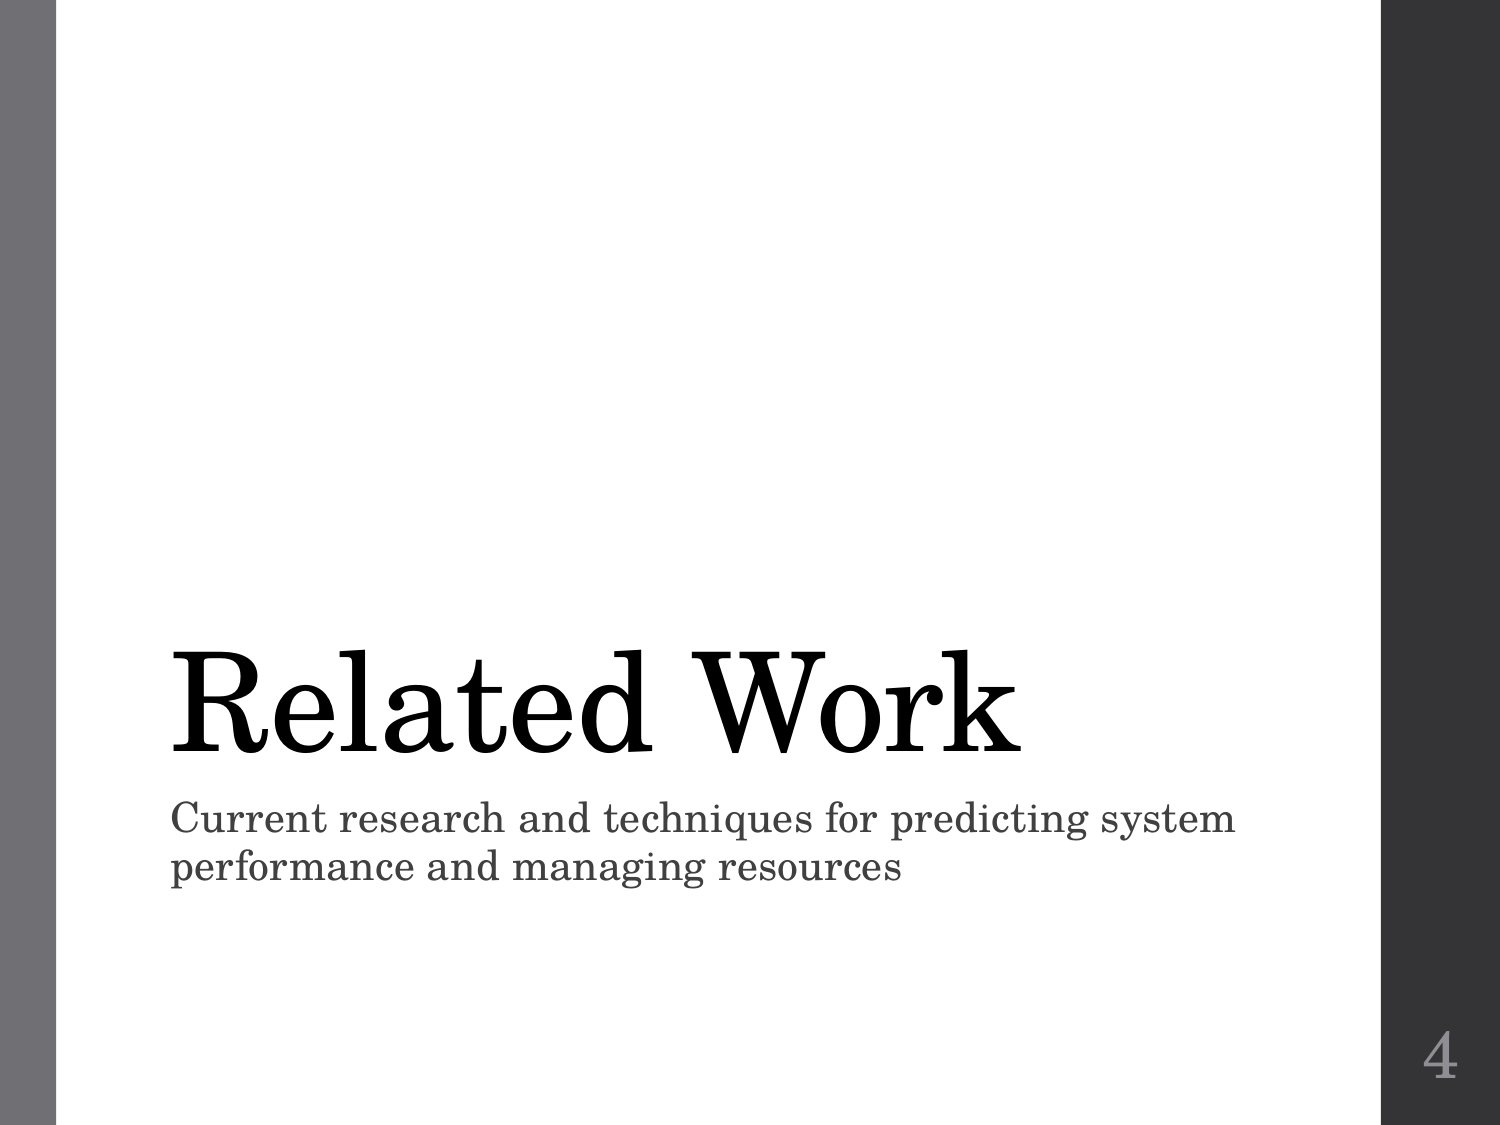

# Related Work
Current research and techniques for predicting system performance and managing resources
4